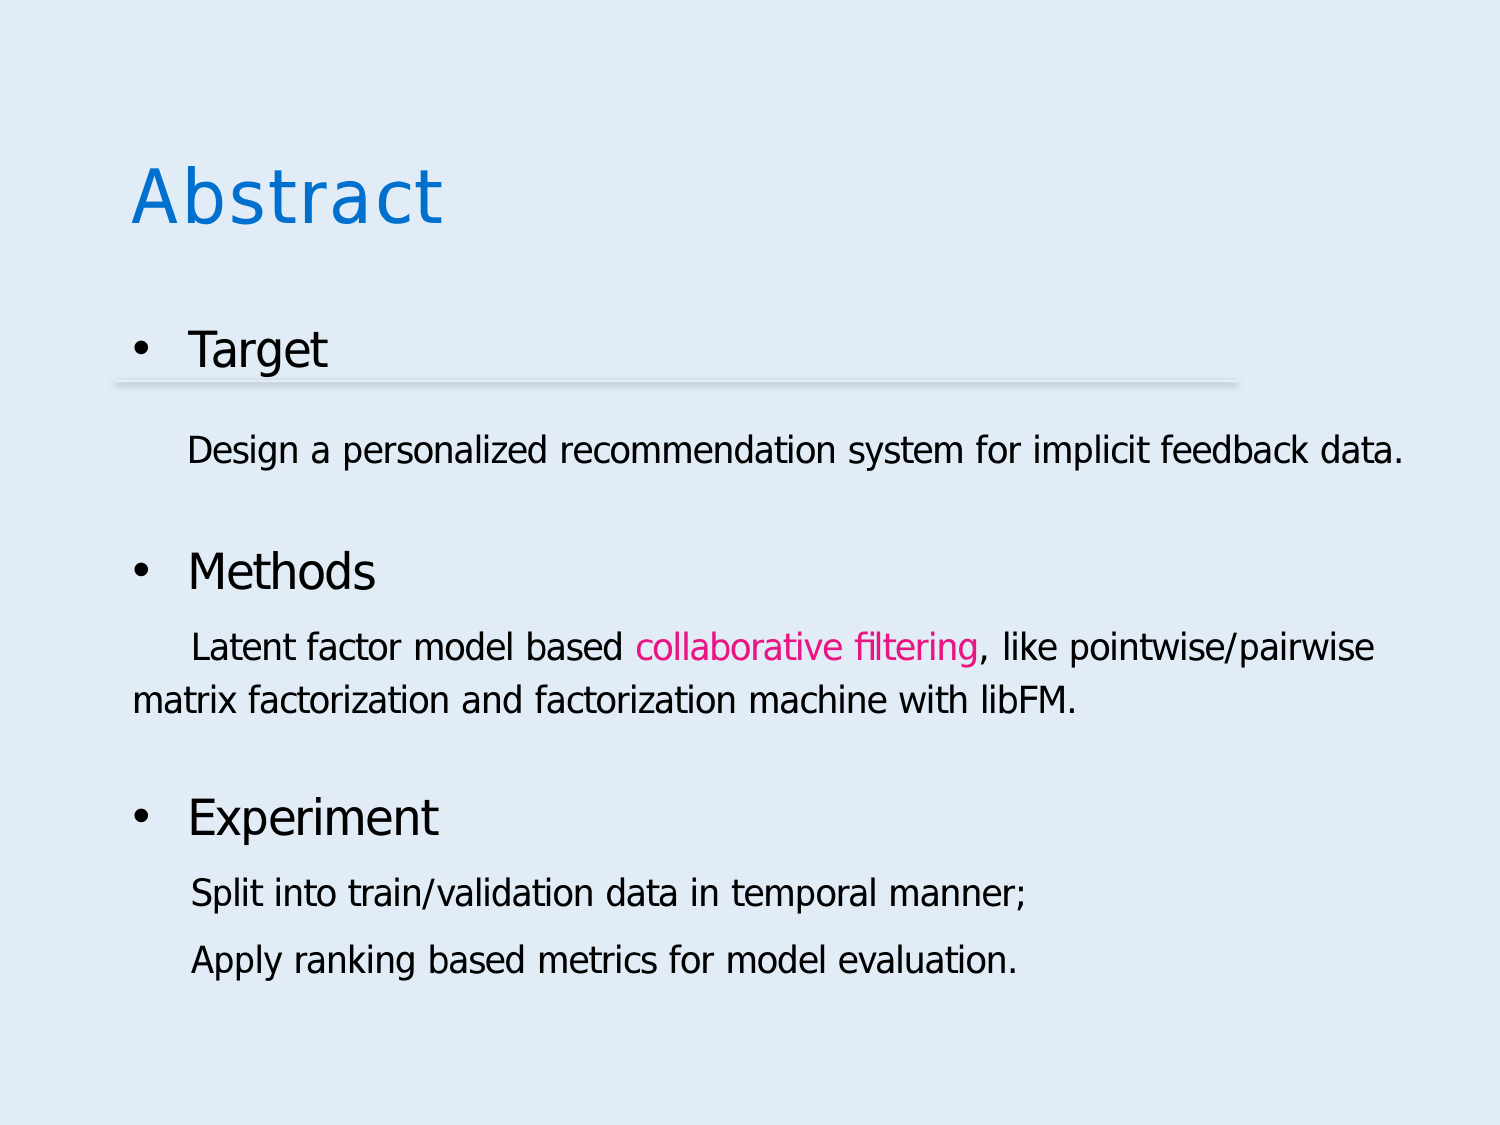

Abstract
Target
   Design a personalized recommendation system for implicit feedback data.

Methods
     Latent factor model based collaborative filtering, like pointwise/pairwise     matrix factorization and factorization machine with libFM.

Experiment
     Split into train/validation data in temporal manner;
     Apply ranking based metrics for model evaluation.